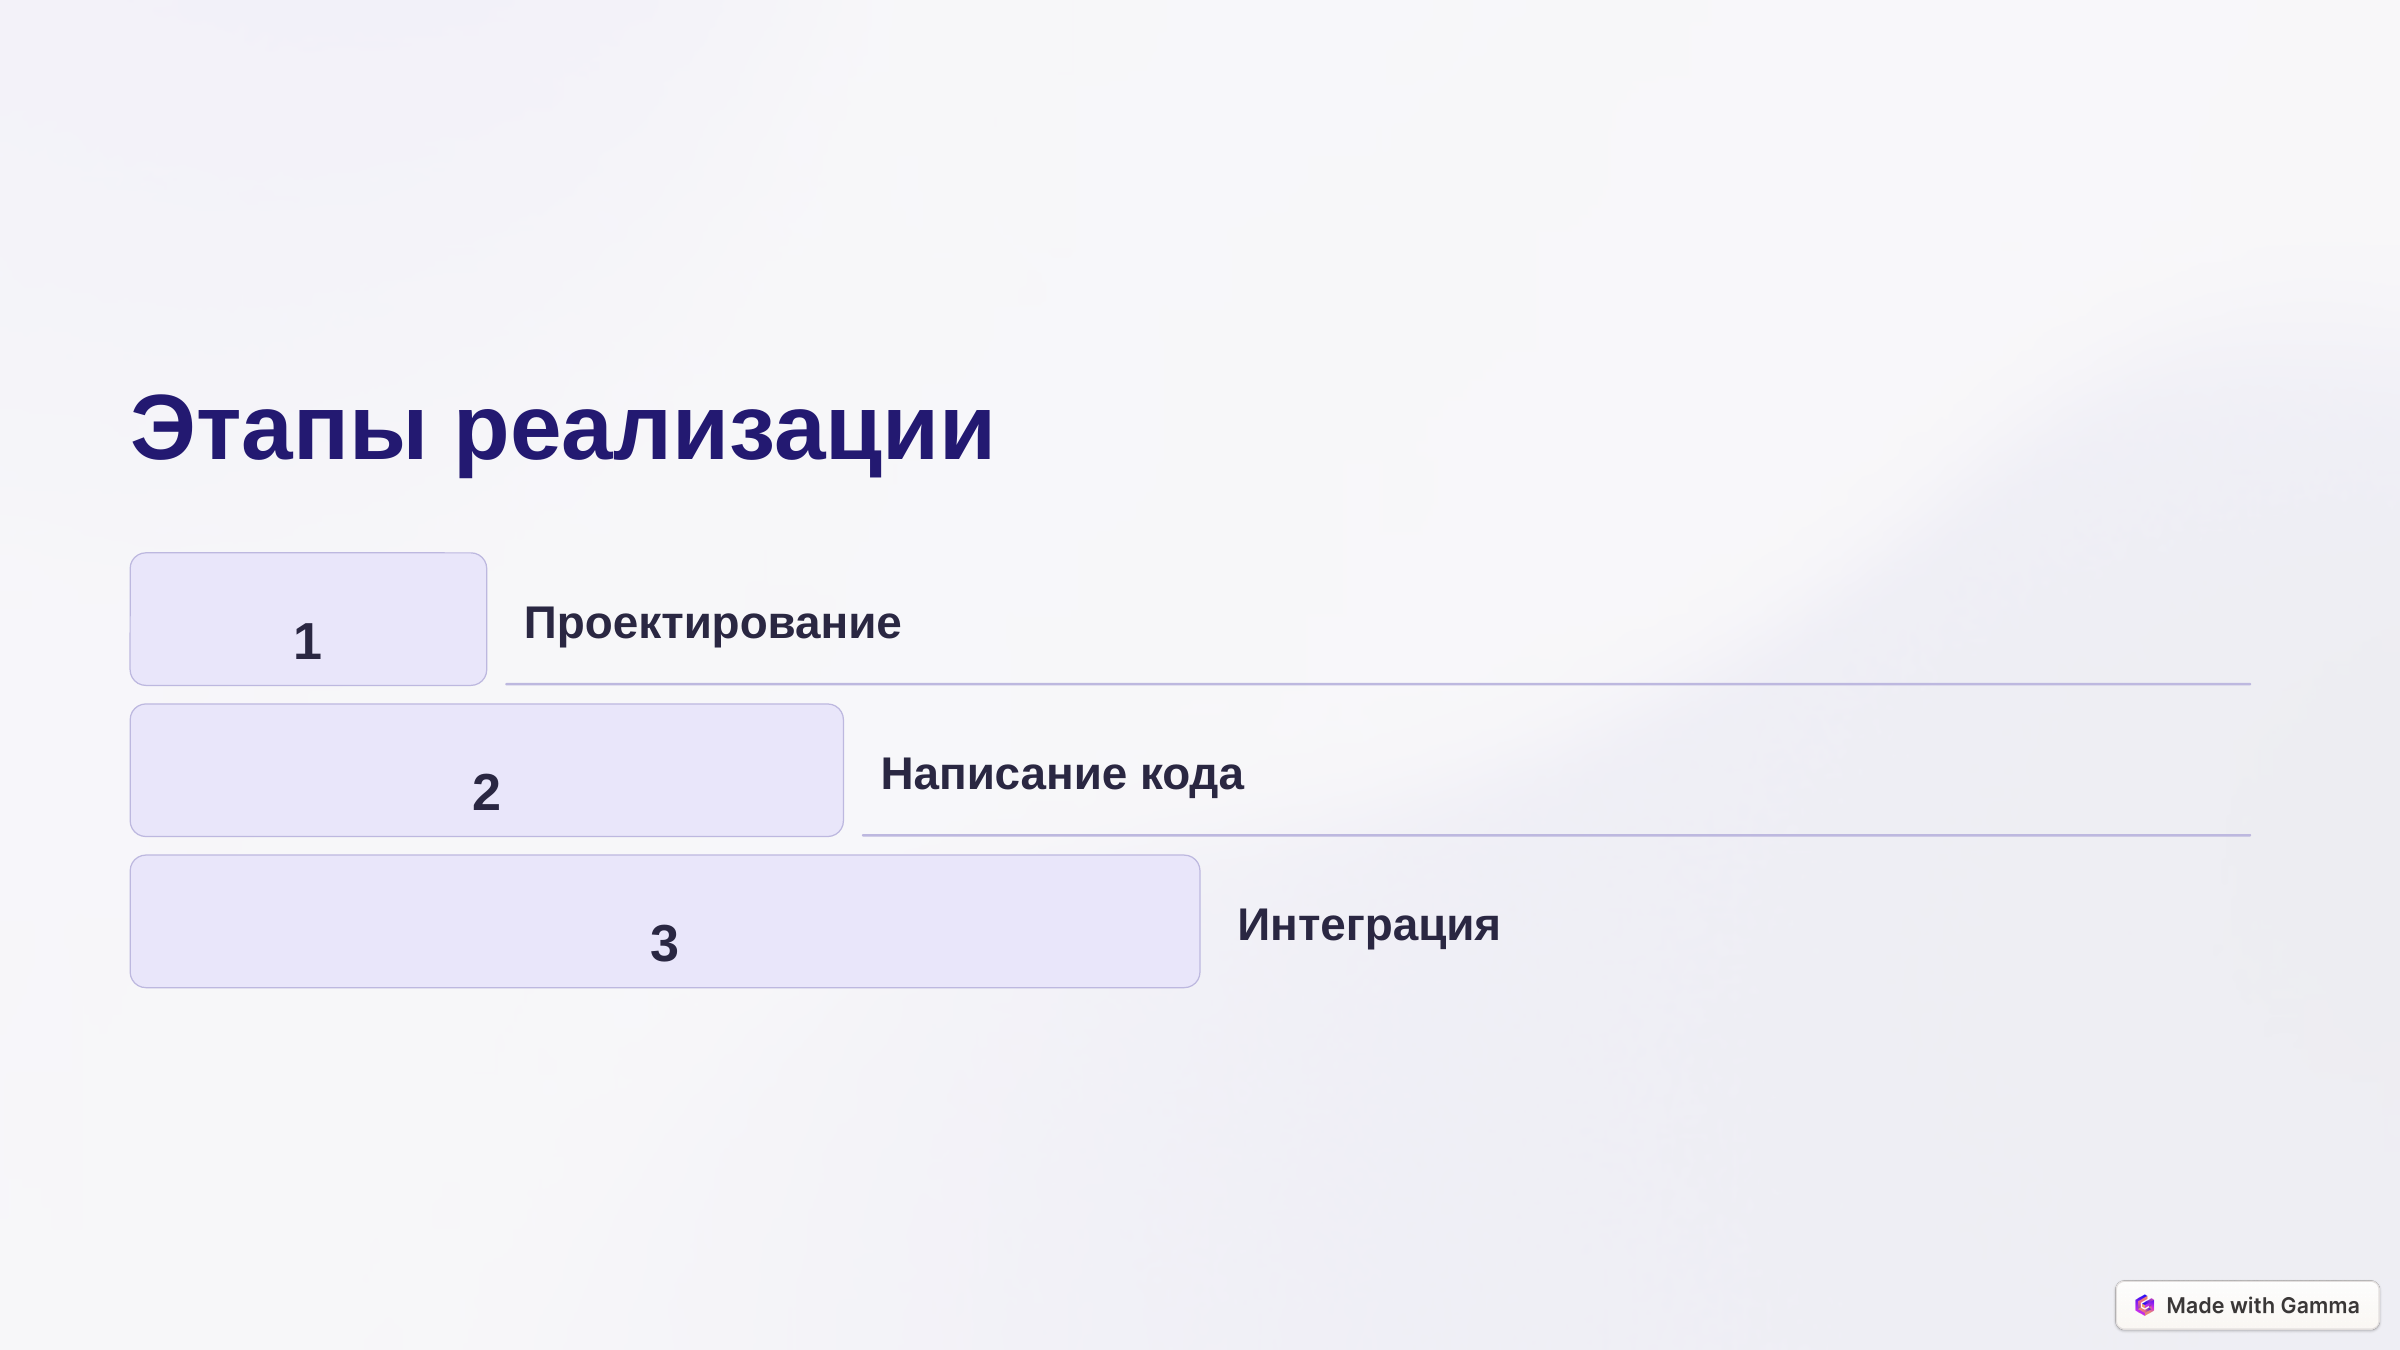

Этапы реализации

1
Проектирование

2
Написание кода

3
Интеграция